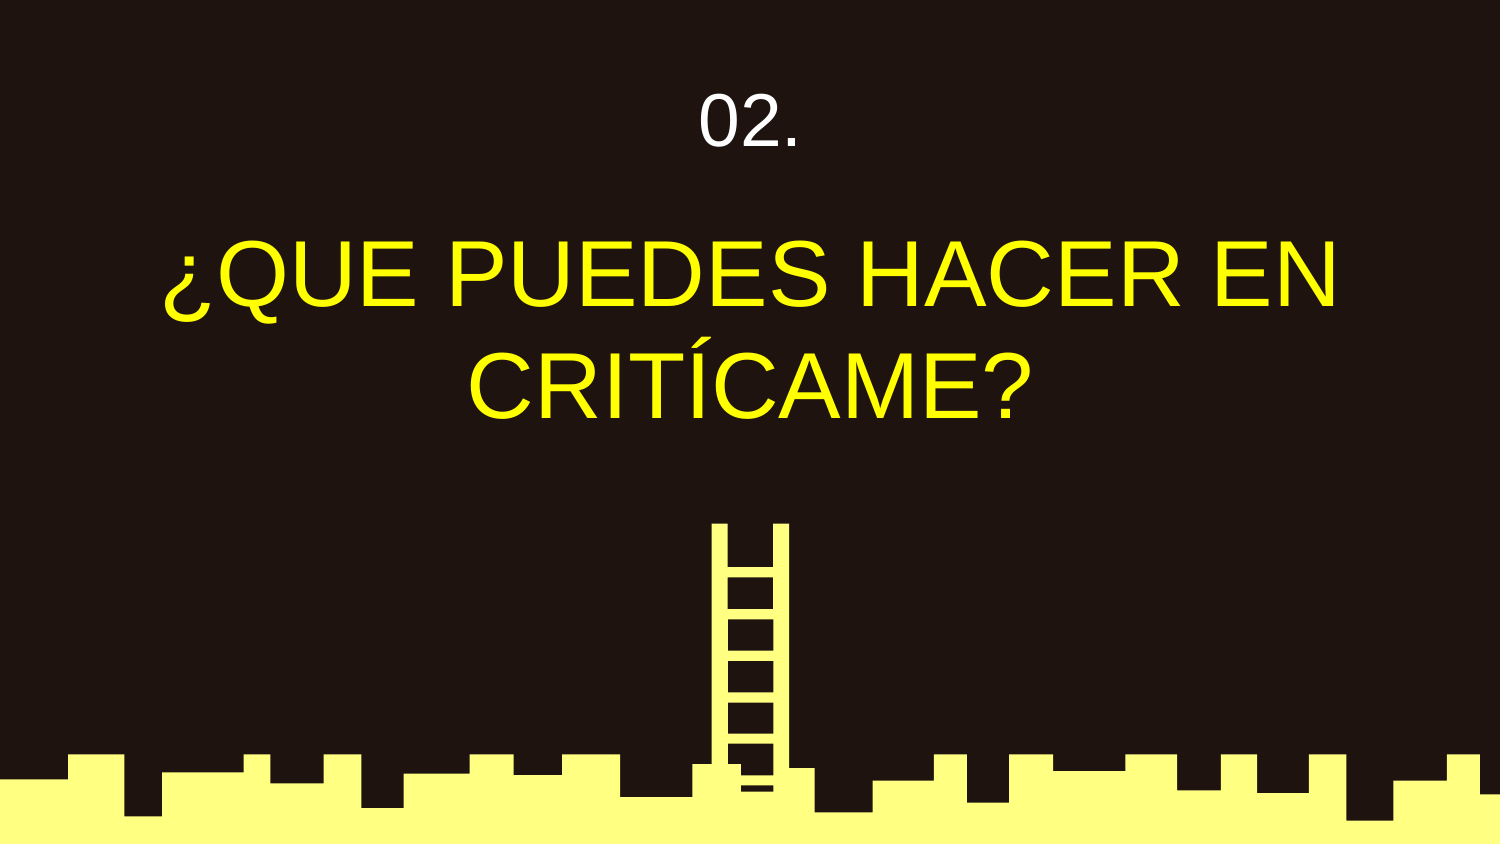

# 02.
¿QUE PUEDES HACER EN CRITÍCAME?